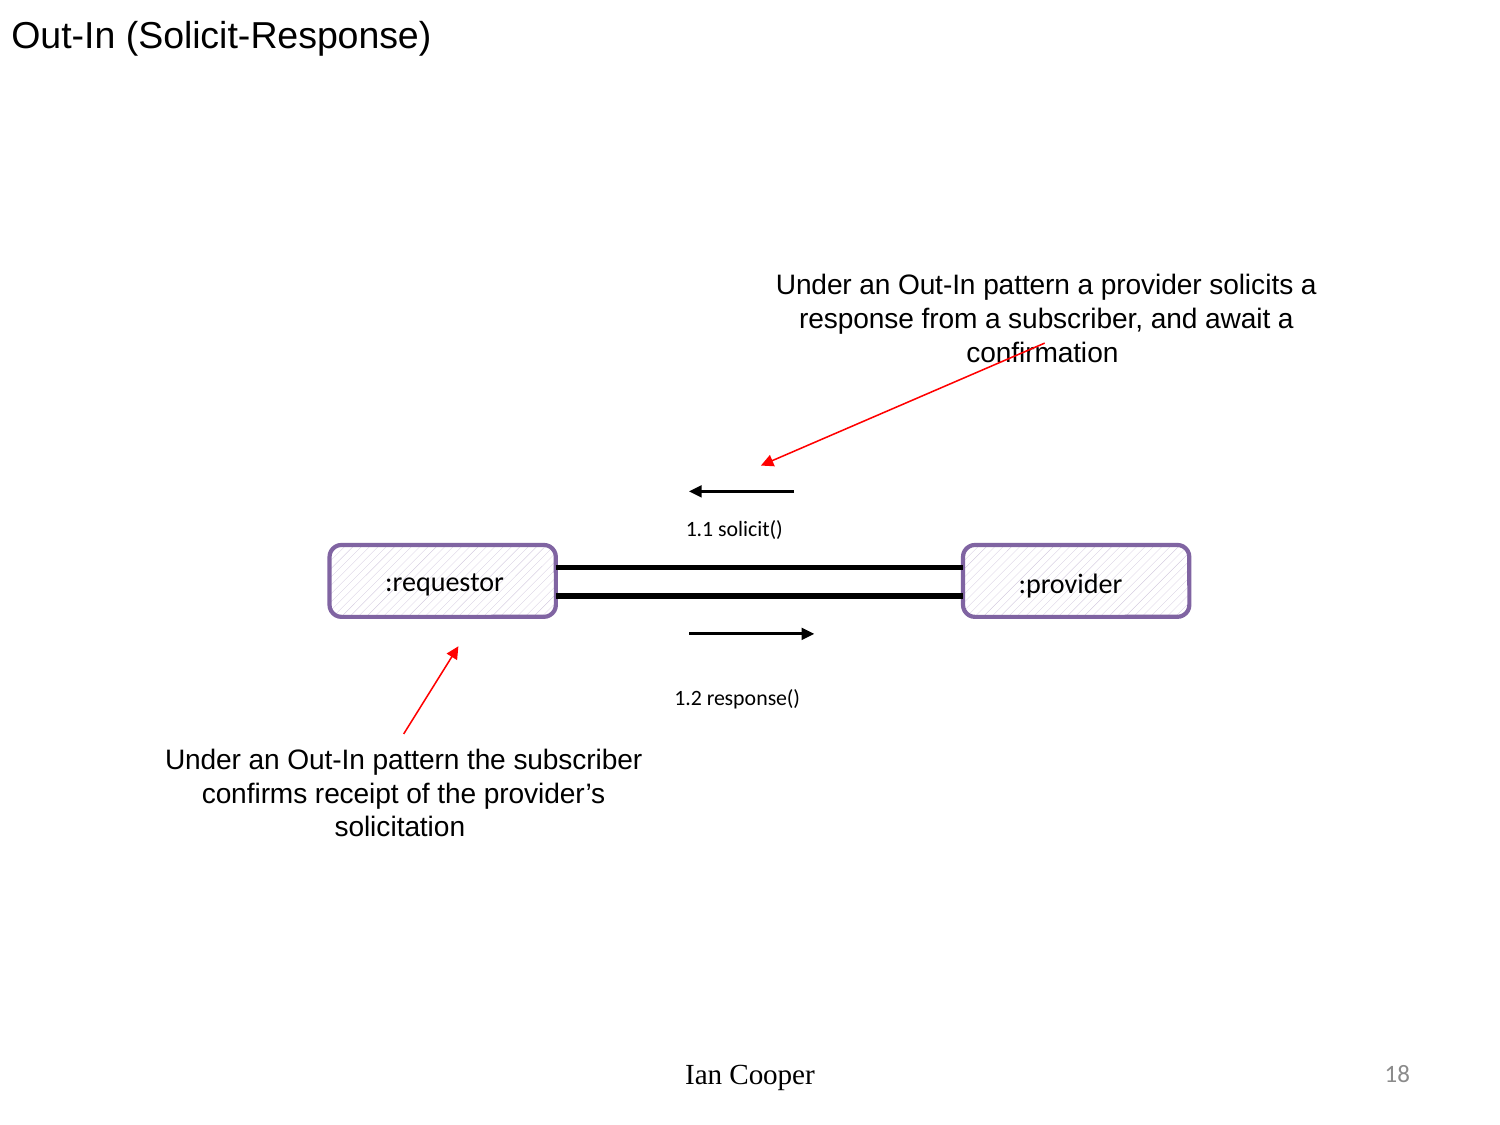

Out-In (Solicit-Response)
Under an Out-In pattern a provider solicits a response from a subscriber, and await a confirmation
1.1 solicit()

:requestor
:provider
1.2 response()
Under an Out-In pattern the subscriber confirms receipt of the provider’s solicitation
Ian Cooper
18